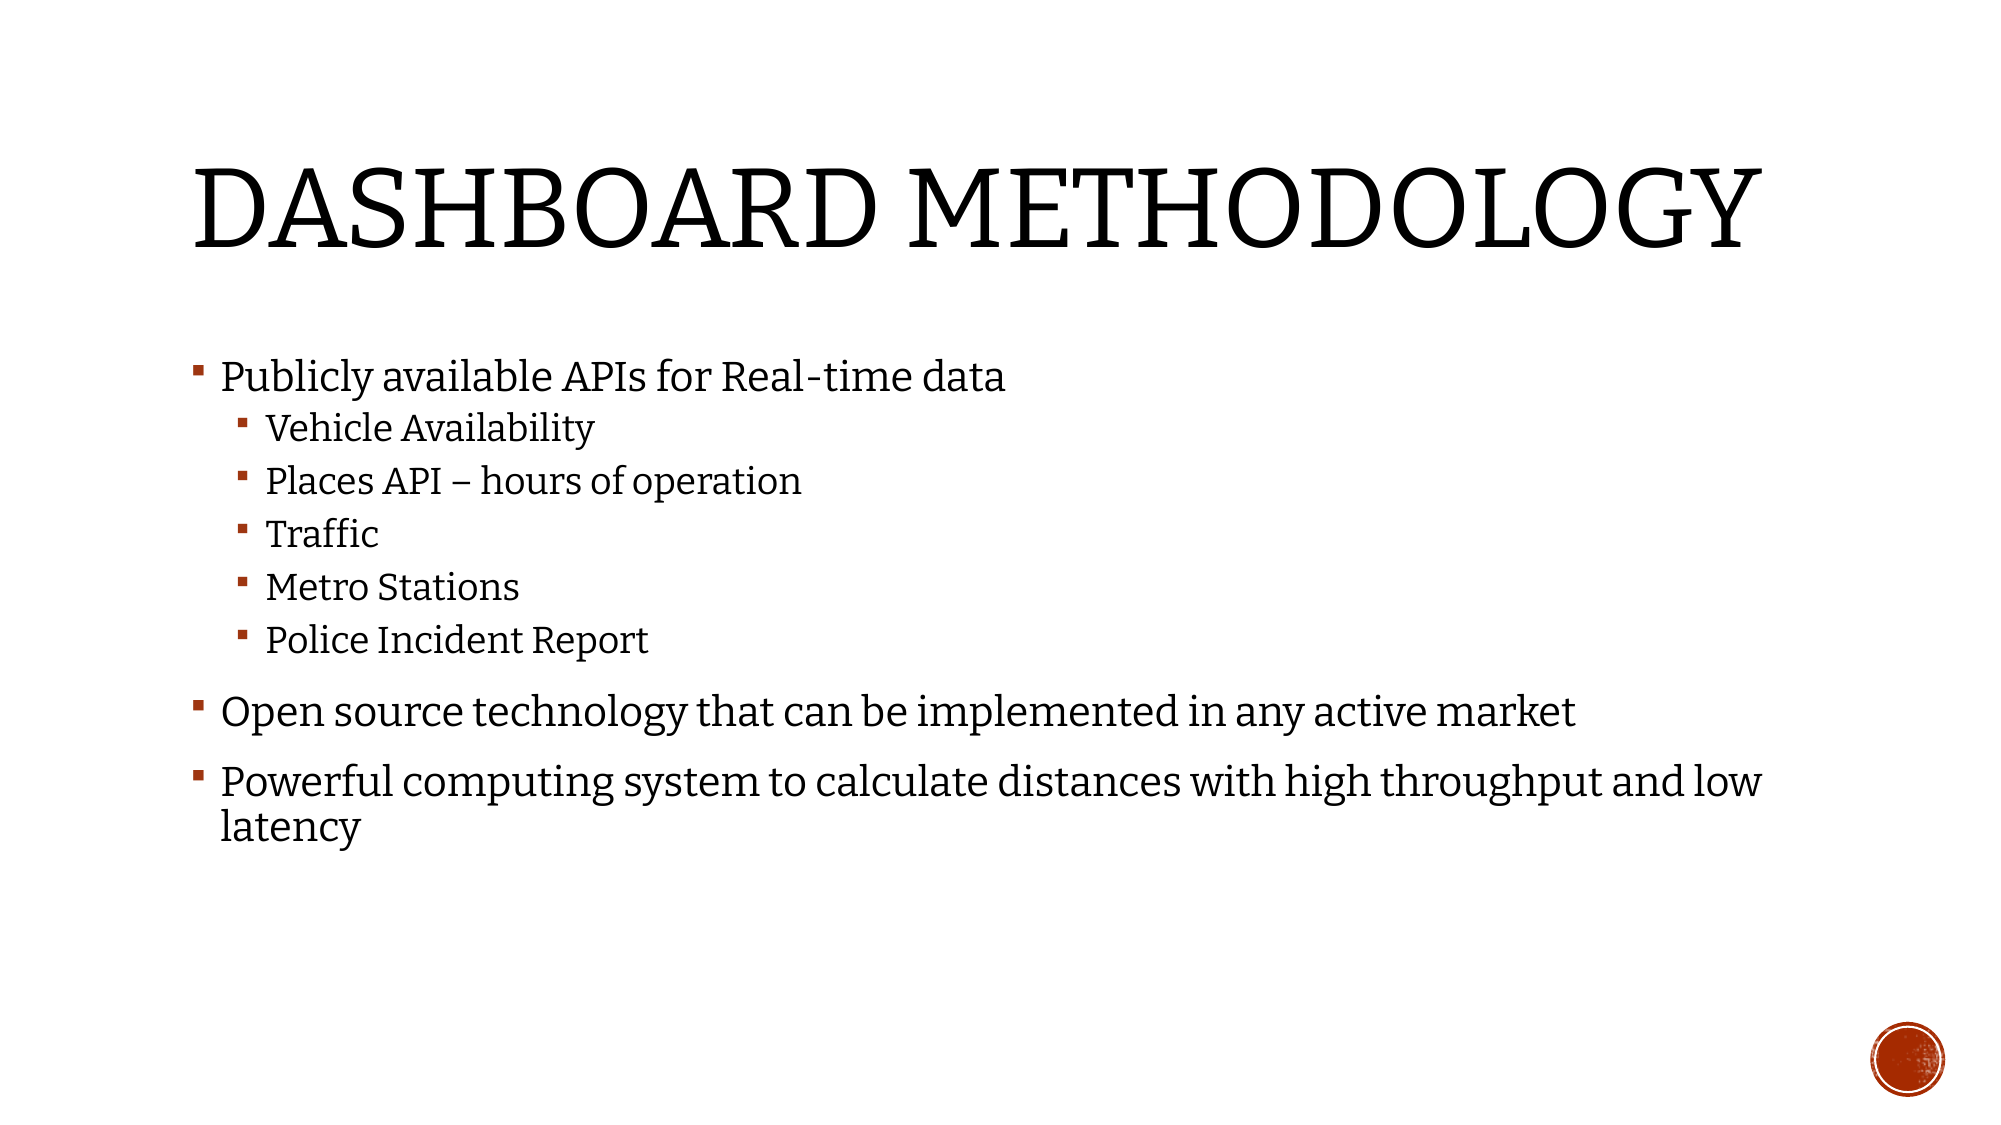

# Dashboard Methodology
Publicly available APIs for Real-time data
Vehicle Availability
Places API – hours of operation
Traffic
Metro Stations
Police Incident Report
Open source technology that can be implemented in any active market
Powerful computing system to calculate distances with high throughput and low latency